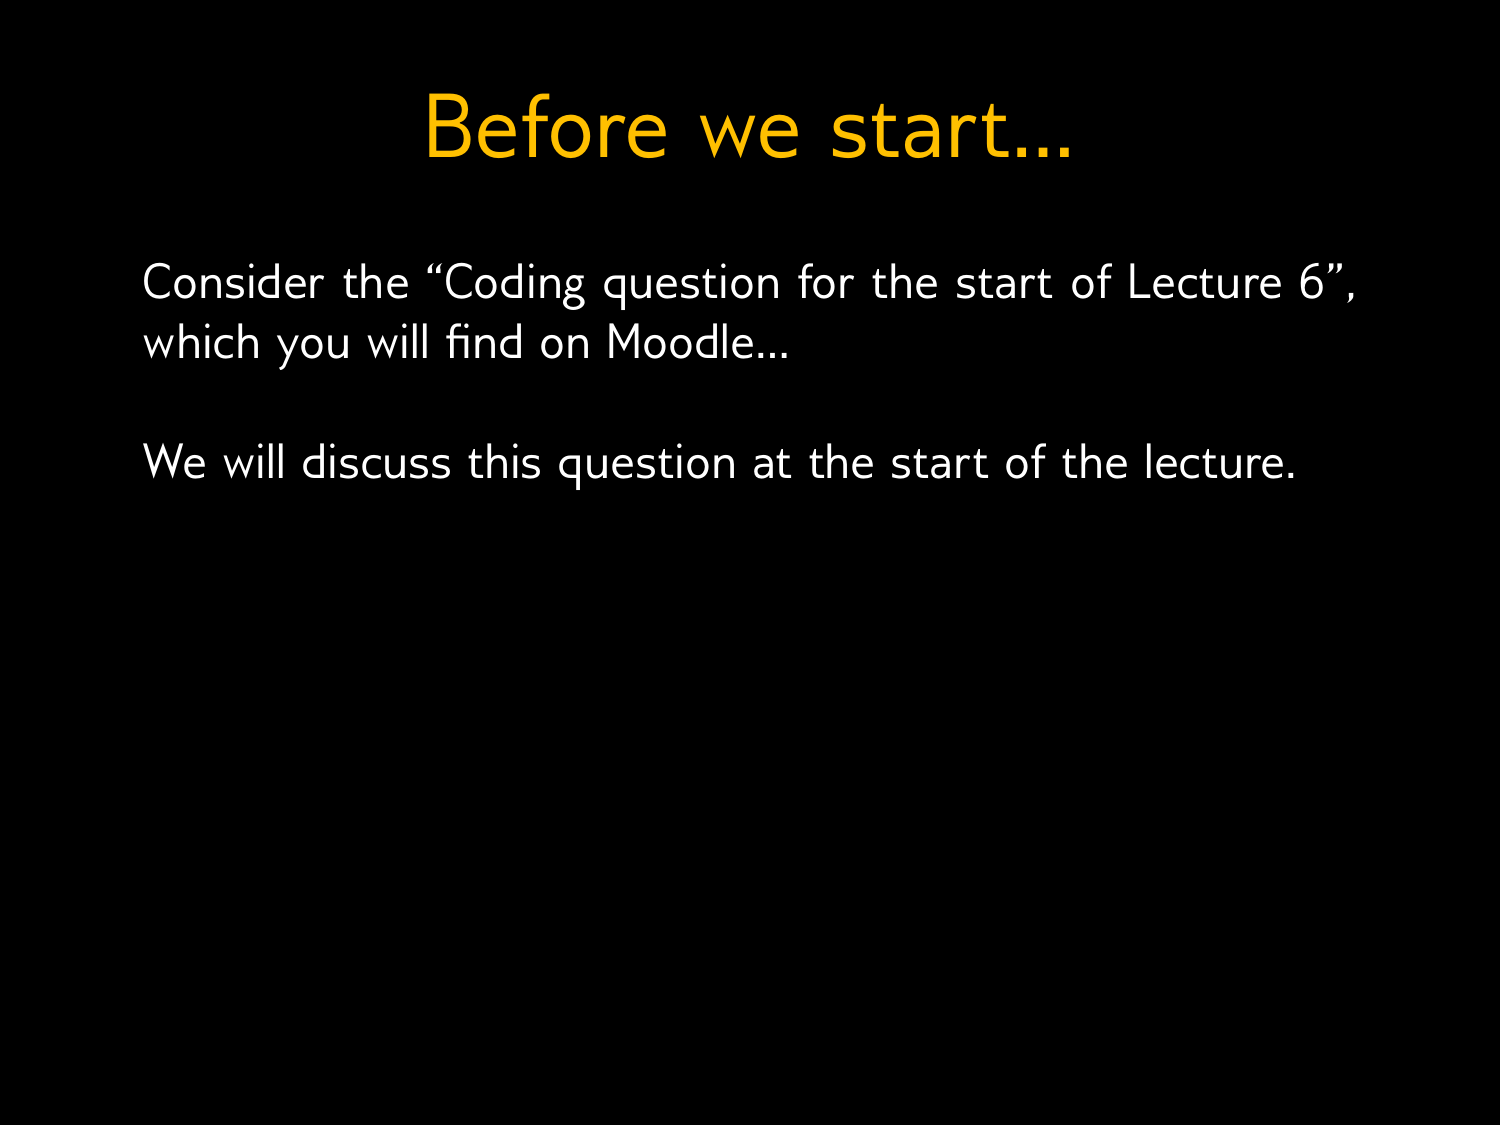

# Before we start…
Consider the “Coding question for the start of Lecture 6”, which you will find on Moodle…

We will discuss this question at the start of the lecture.